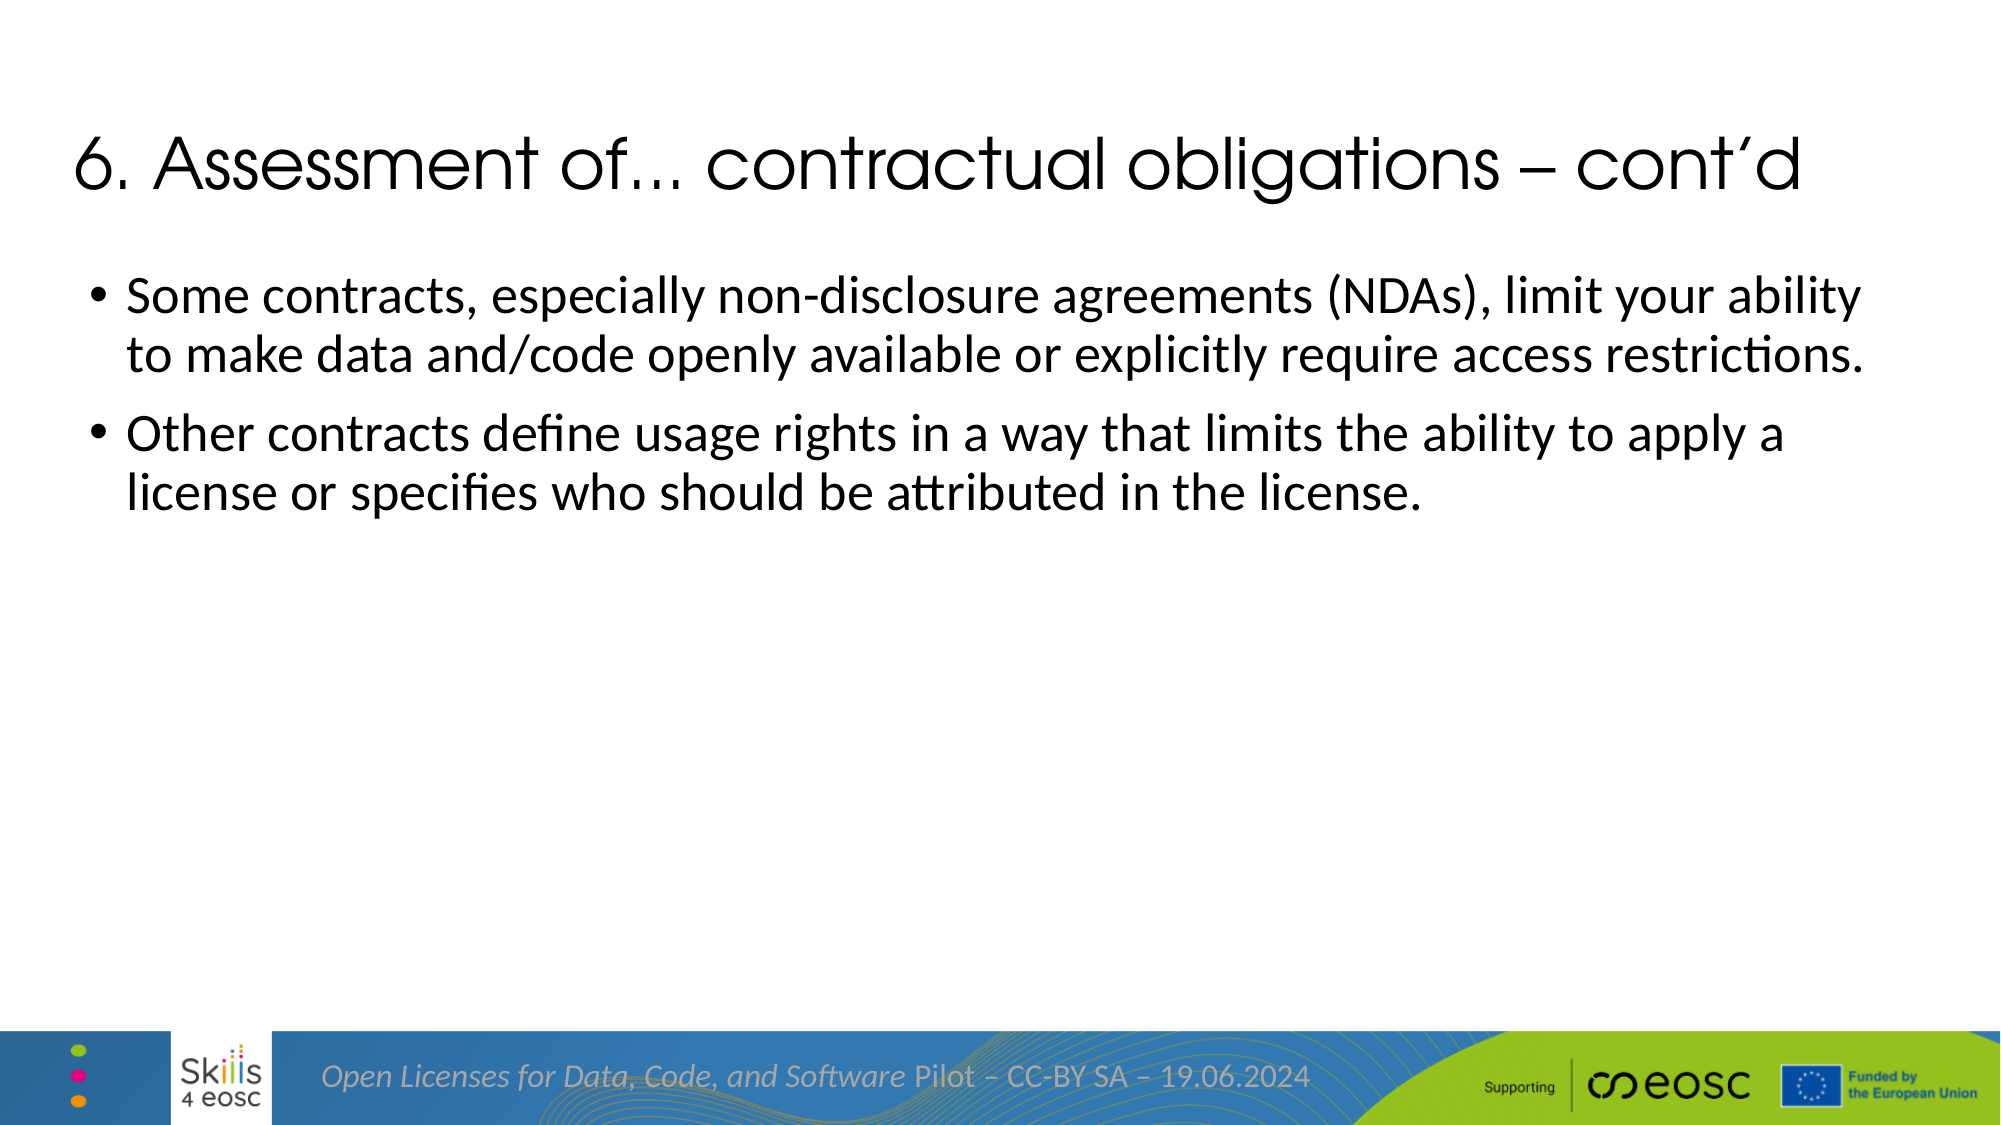

# 6. Assessment of... contractual obligations – cont’d
Some contracts, especially non-disclosure agreements (NDAs), limit your ability to make data and/code openly available or explicitly require access restrictions.
Other contracts define usage rights in a way that limits the ability to apply a license or specifies who should be attributed in the license.
Open Licenses for Data, Code, and Software Pilot – CC-BY SA – 19.06.2024